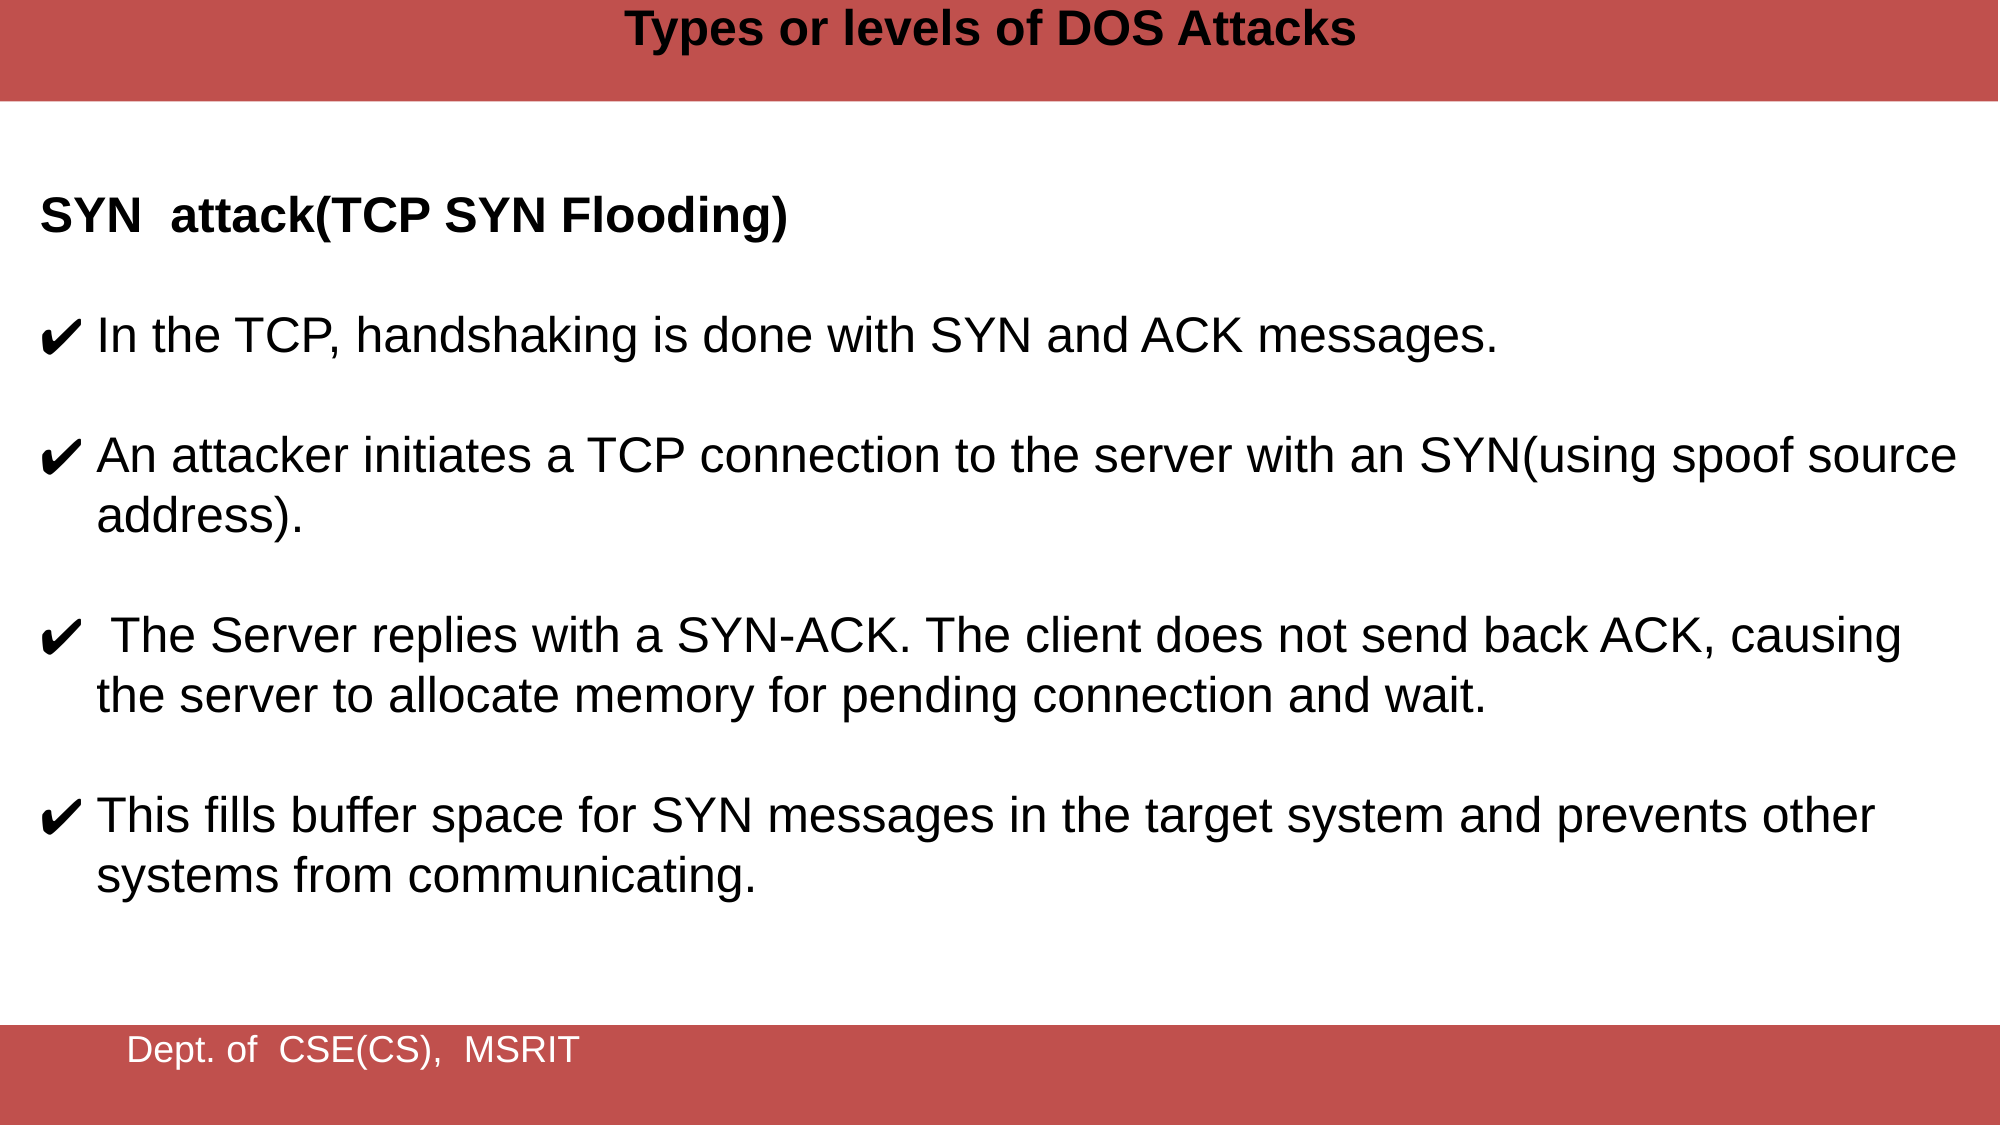

Types or levels of DOS Attacks
SYN  attack(TCP SYN Flooding)

In the TCP, handshaking is done with SYN and ACK messages.

An attacker initiates a TCP connection to the server with an SYN(using spoof source address).

 The Server replies with a SYN-ACK. The client does not send back ACK, causing the server to allocate memory for pending connection and wait.

This fills buffer space for SYN messages in the target system and prevents other systems from communicating.

Dept. of  CSE(CS),  MSRIT